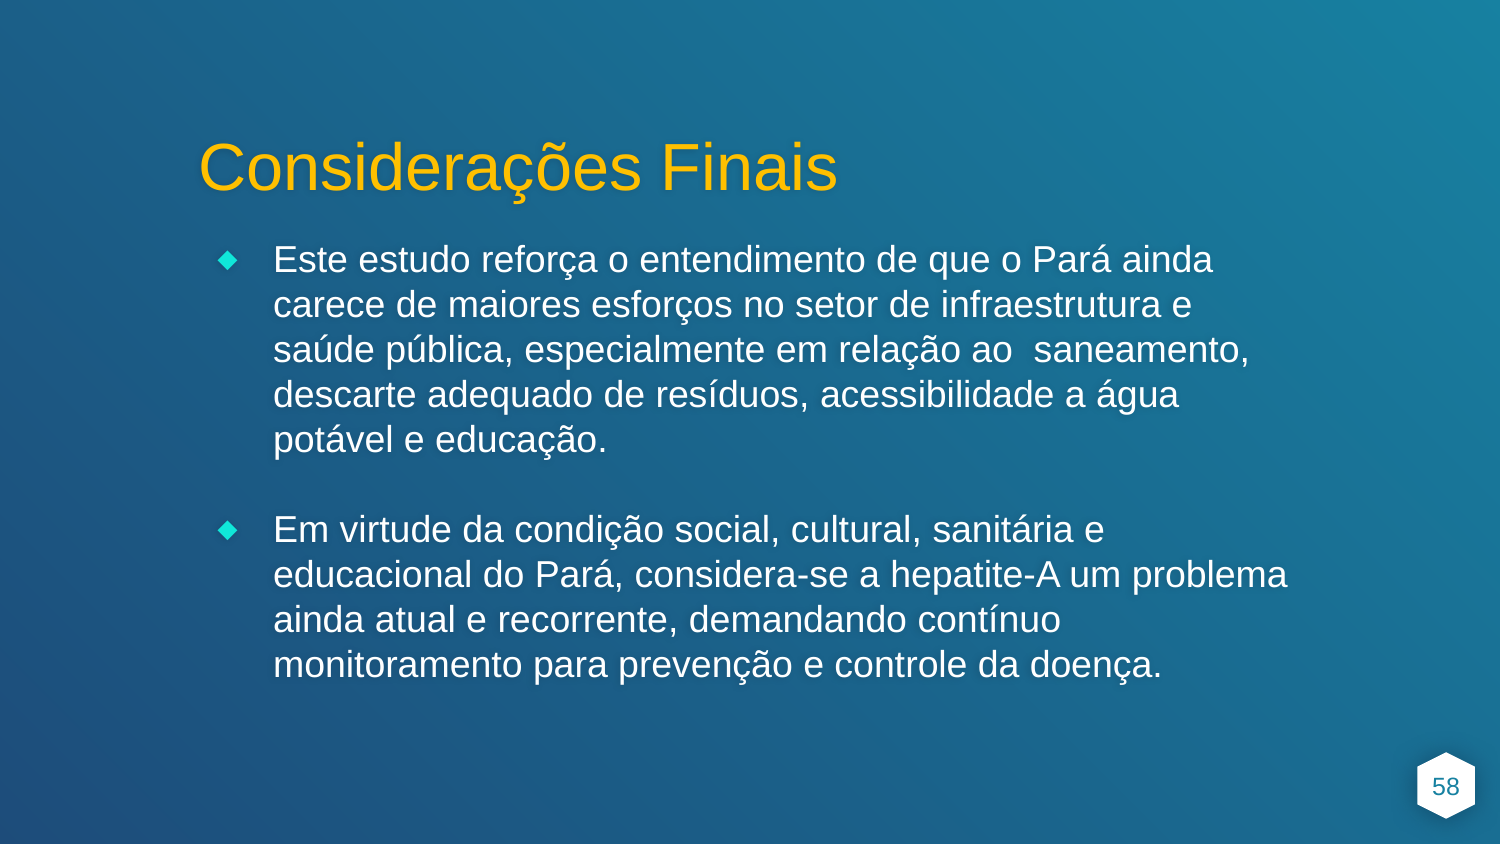

# Considerações Finais
Este estudo reforça o entendimento de que o Pará ainda carece de maiores esforços no setor de infraestrutura e saúde pública, especialmente em relação ao  saneamento, descarte adequado de resíduos, acessibilidade a água potável e educação.

Em virtude da condição social, cultural, sanitária e educacional do Pará, considera-se a hepatite-A um problema ainda atual e recorrente, demandando contínuo monitoramento para prevenção e controle da doença.
58